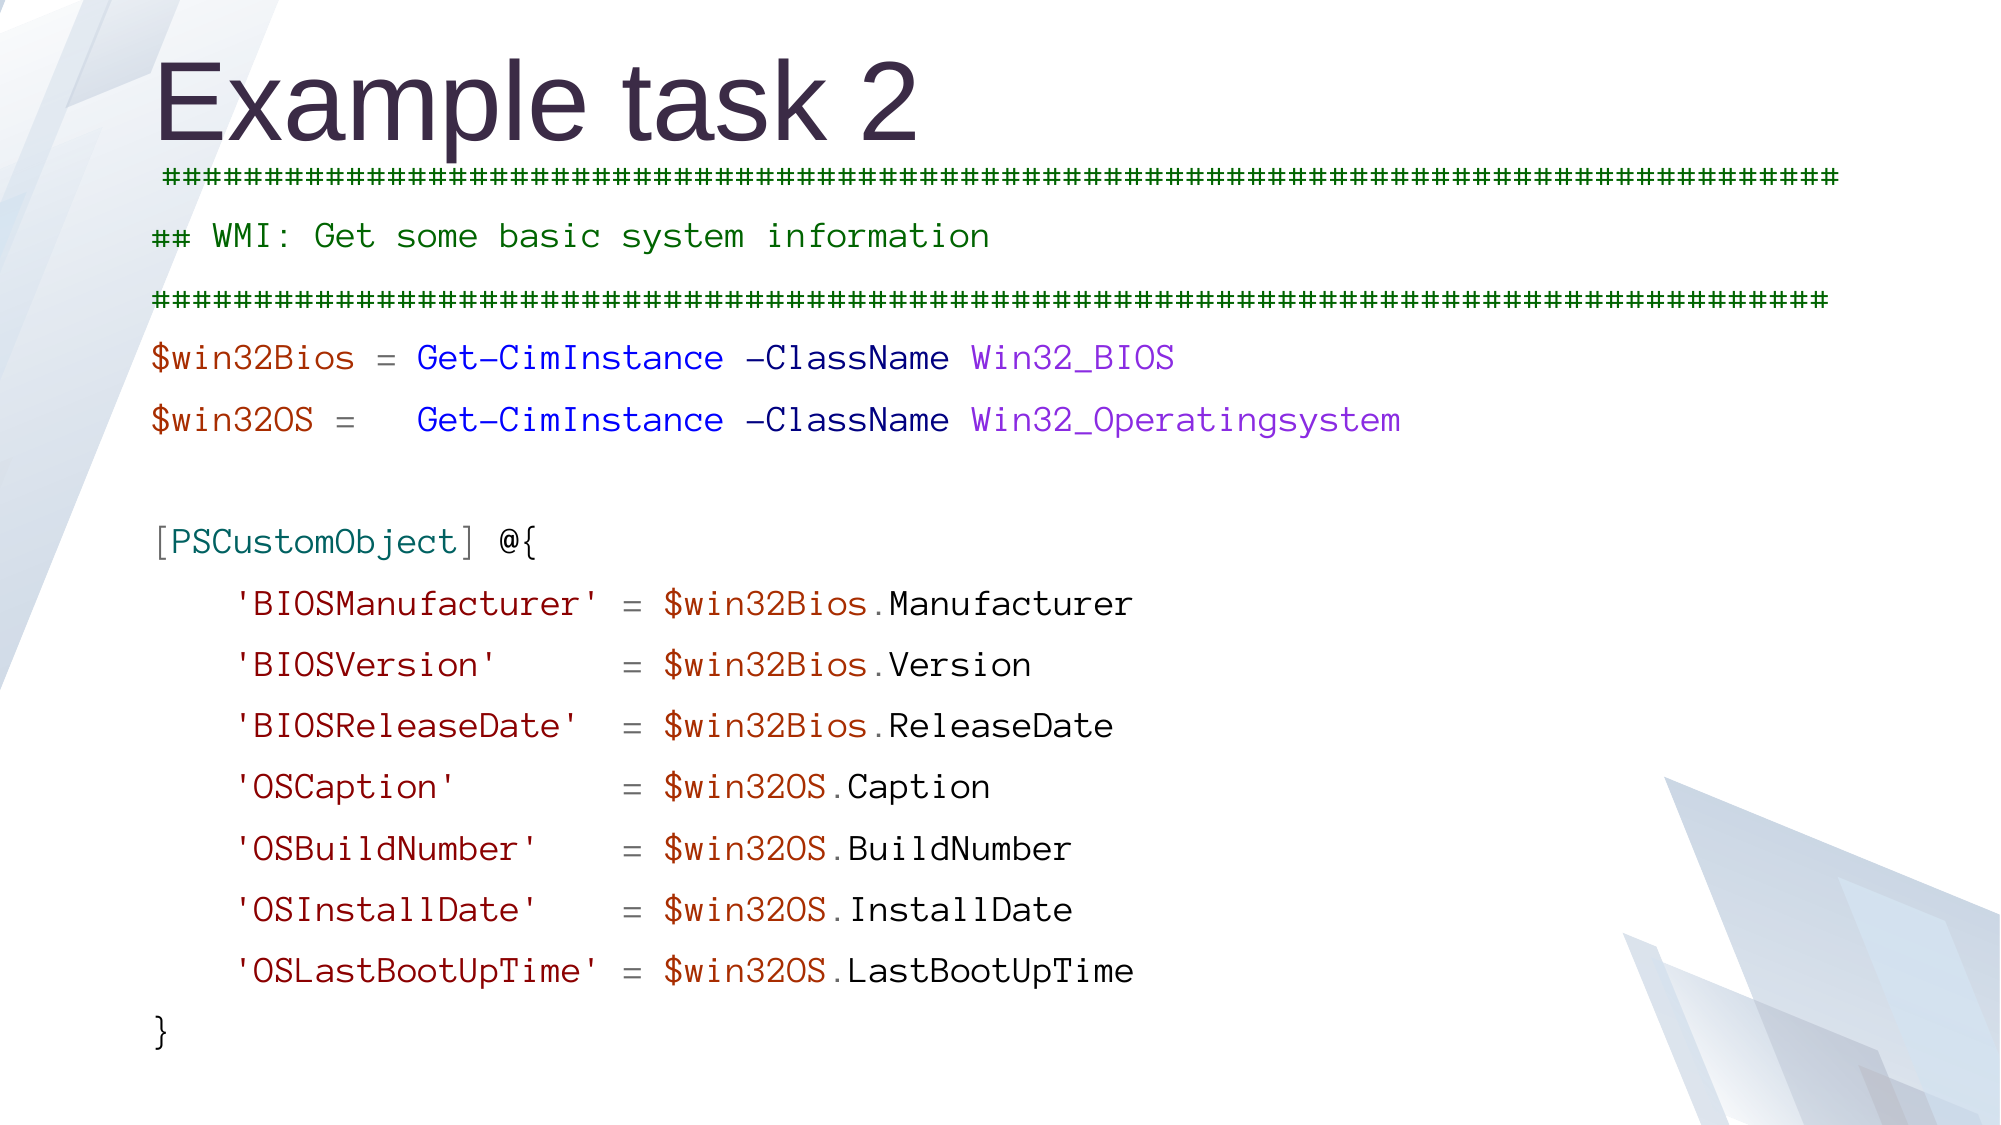

# Example task 2
 ##################################################################################
## WMI: Get some basic system information
##################################################################################
$win32Bios = Get-CimInstance -ClassName Win32_BIOS
$win32OS =   Get-CimInstance -ClassName Win32_Operatingsystem

[PSCustomObject] @{
    'BIOSManufacturer' = $win32Bios.Manufacturer
    'BIOSVersion'      = $win32Bios.Version
    'BIOSReleaseDate'  = $win32Bios.ReleaseDate
    'OSCaption'        = $win32OS.Caption
    'OSBuildNumber'    = $win32OS.BuildNumber
    'OSInstallDate'    = $win32OS.InstallDate
    'OSLastBootUpTime' = $win32OS.LastBootUpTime
}